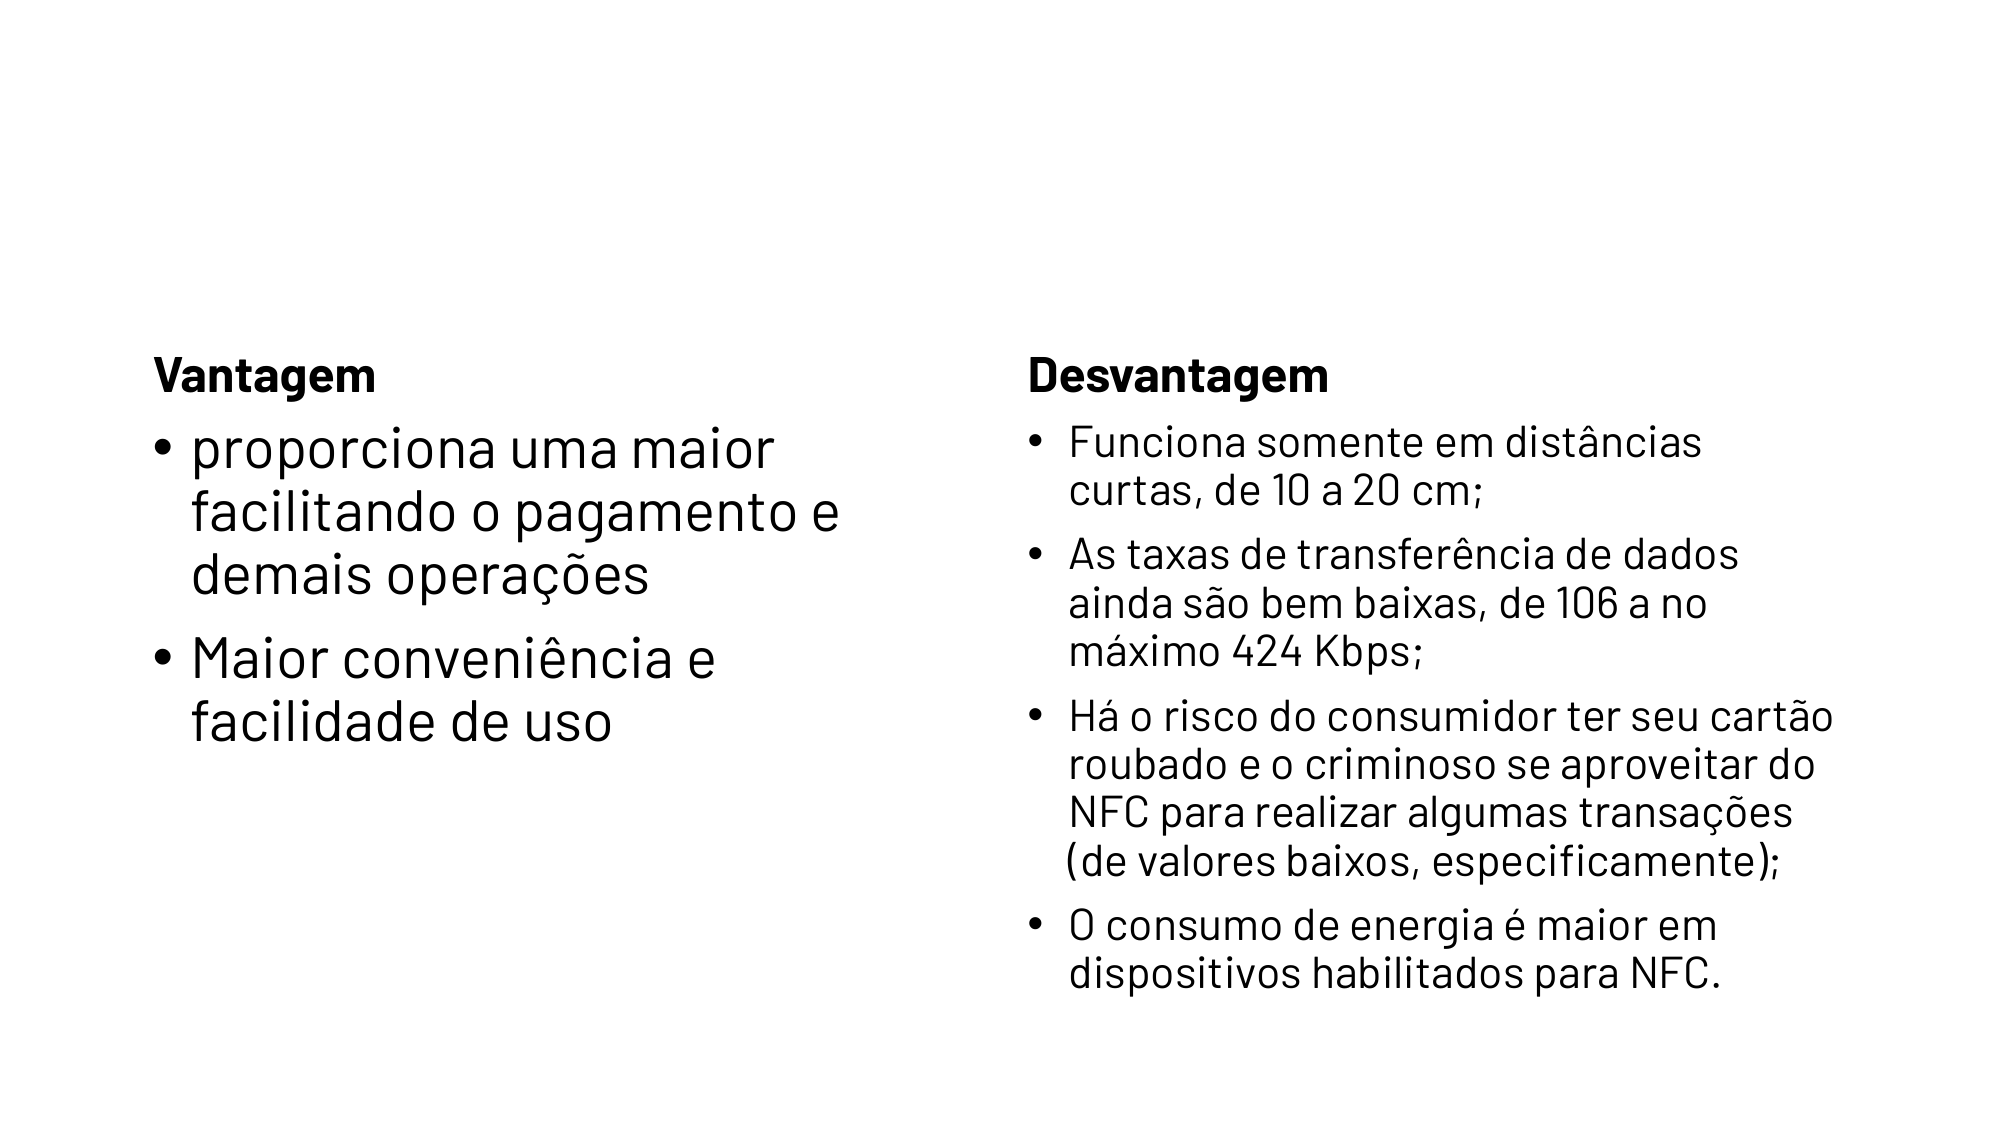

#
Vantagem
Desvantagem
proporciona uma maior facilitando o pagamento e demais operações
Maior conveniência e facilidade de uso

Funciona somente em distâncias curtas, de 10 a 20 cm;
As taxas de transferência de dados ainda são bem baixas, de 106 a no máximo 424 Kbps;
Há o risco do consumidor ter seu cartão roubado e o criminoso se aproveitar do NFC para realizar algumas transações (de valores baixos, especificamente);
O consumo de energia é maior em dispositivos habilitados para NFC.